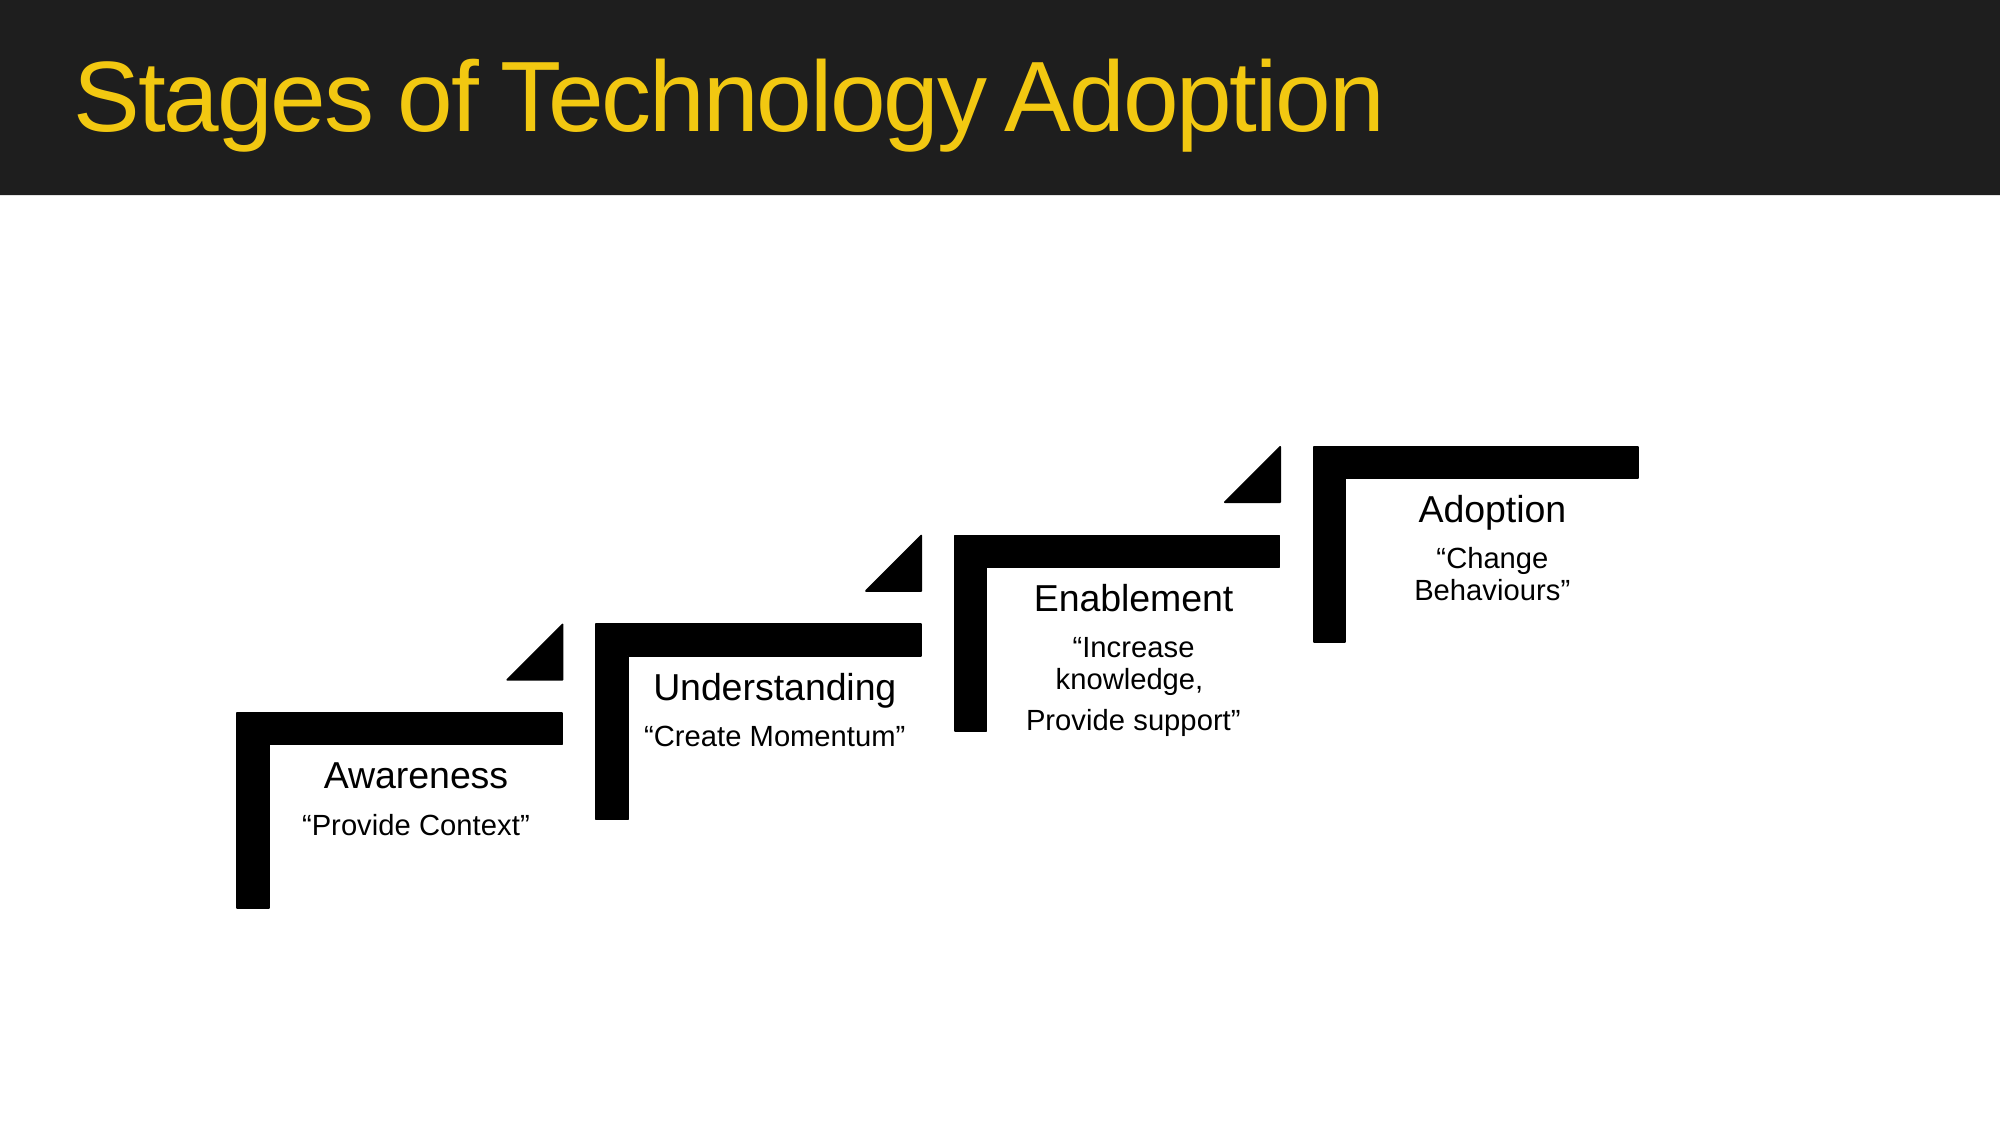

# Stages of Technology Adoption
Awareness
“Provide Context”
Understanding
“Create Momentum”
Enablement
“Increase knowledge,
Provide support”
Adoption
“Change Behaviours”